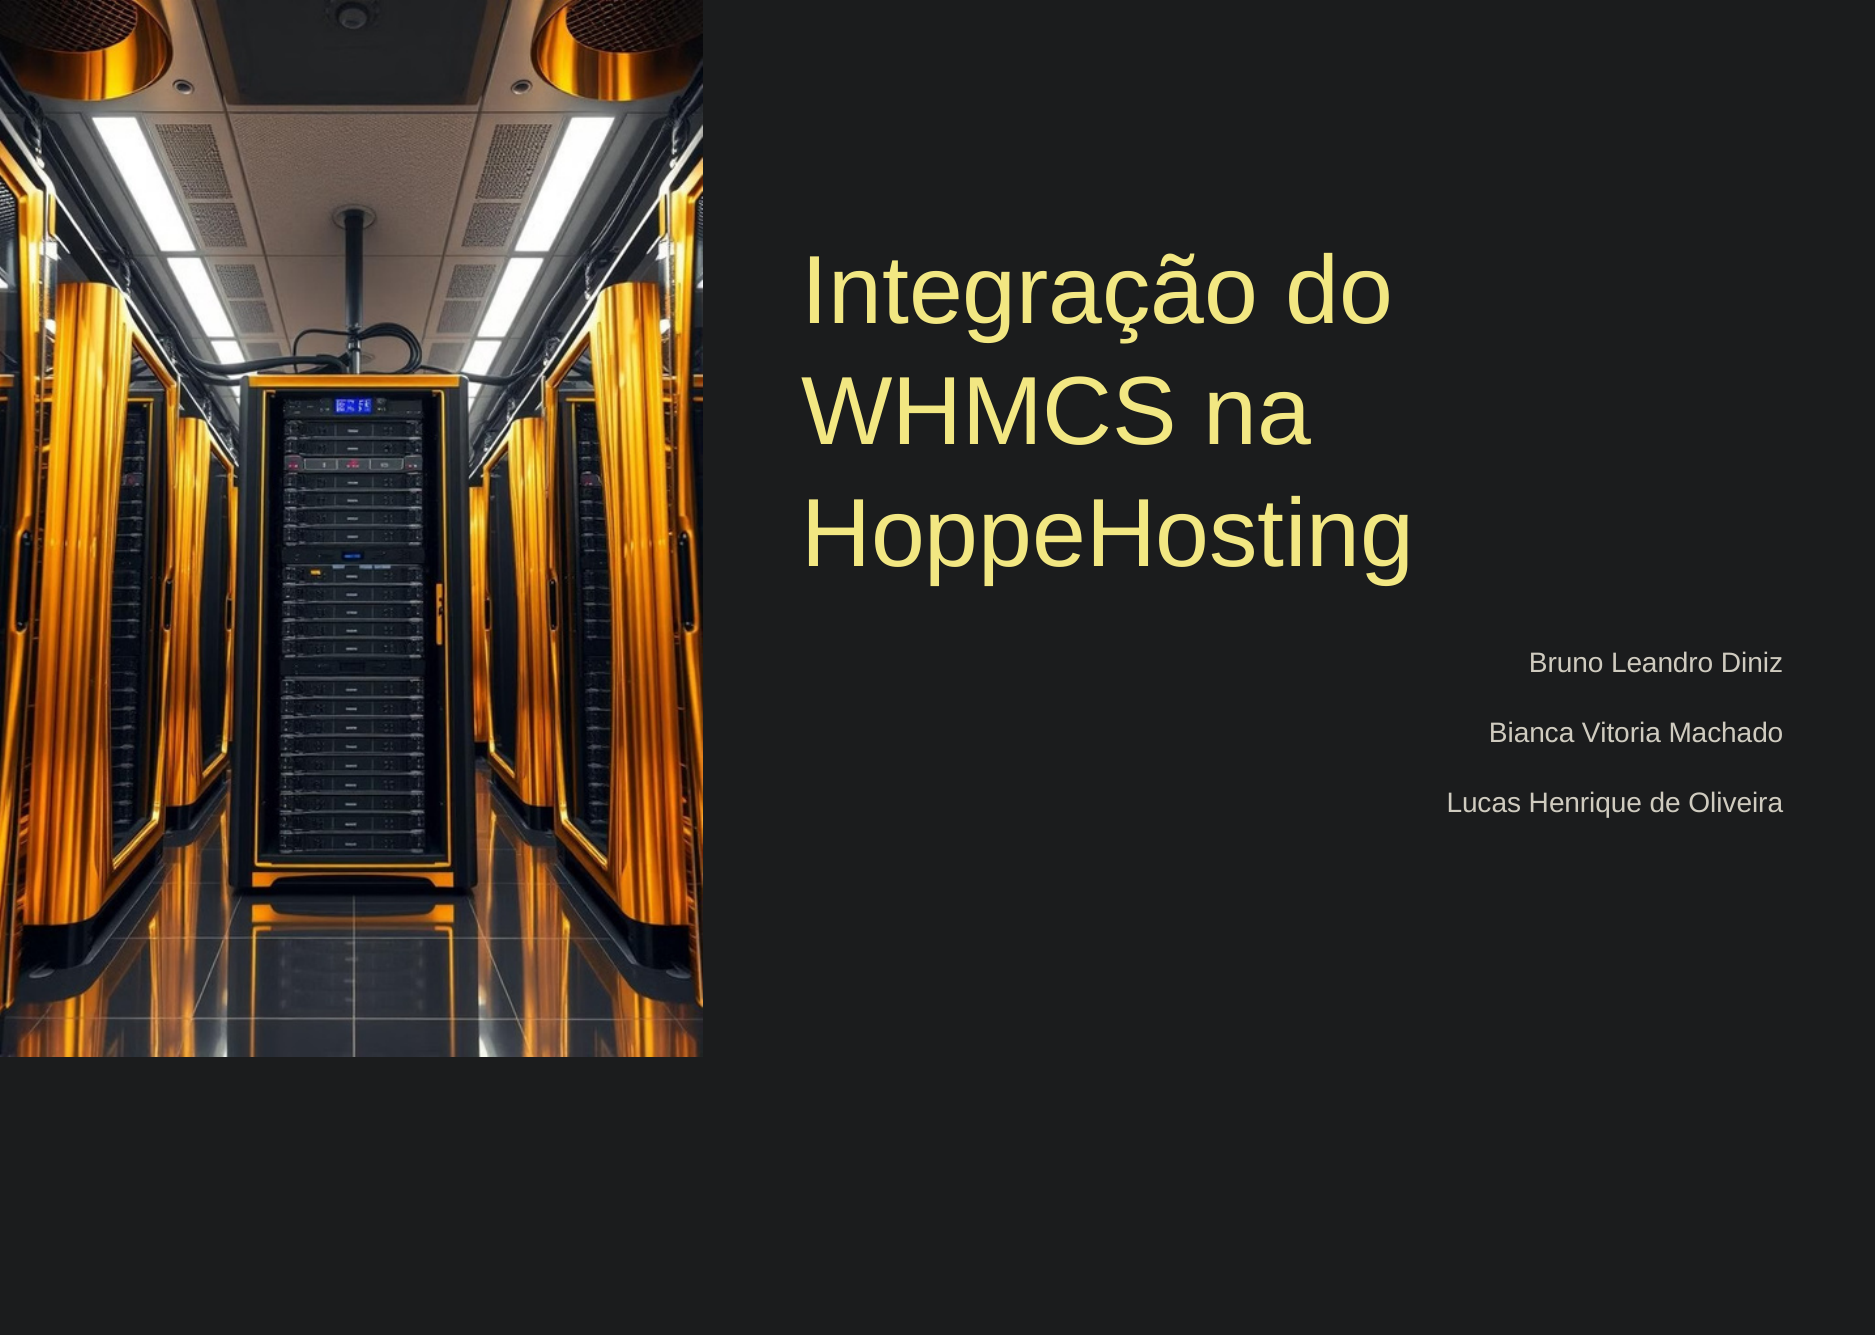

Integração do WHMCS na HoppeHosting
Bruno Leandro Diniz
Bianca Vitoria Machado
Lucas Henrique de Oliveira